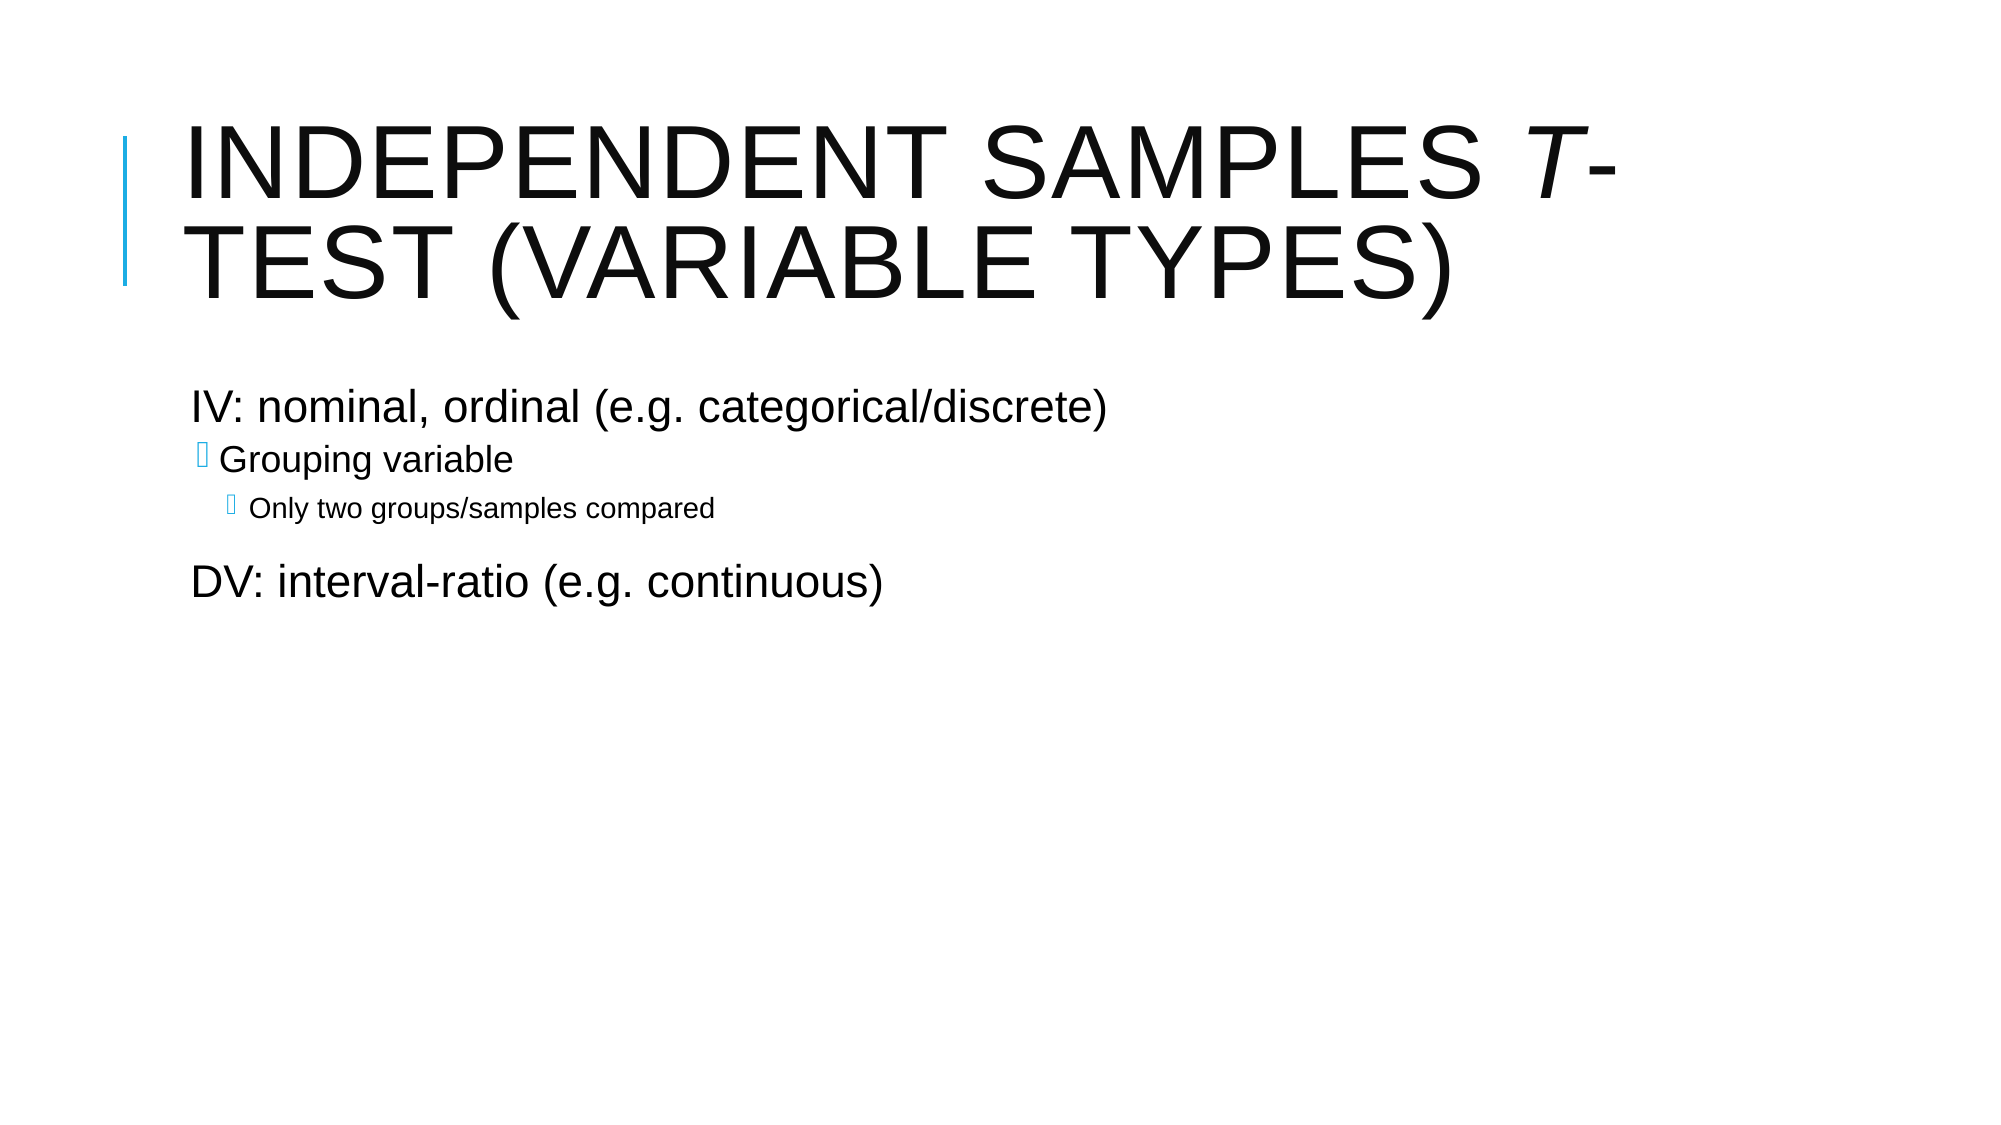

# Independent Samples t-Test (Variable Types)
IV: nominal, ordinal (e.g. categorical/discrete)
Grouping variable
Only two groups/samples compared
DV: interval-ratio (e.g. continuous)